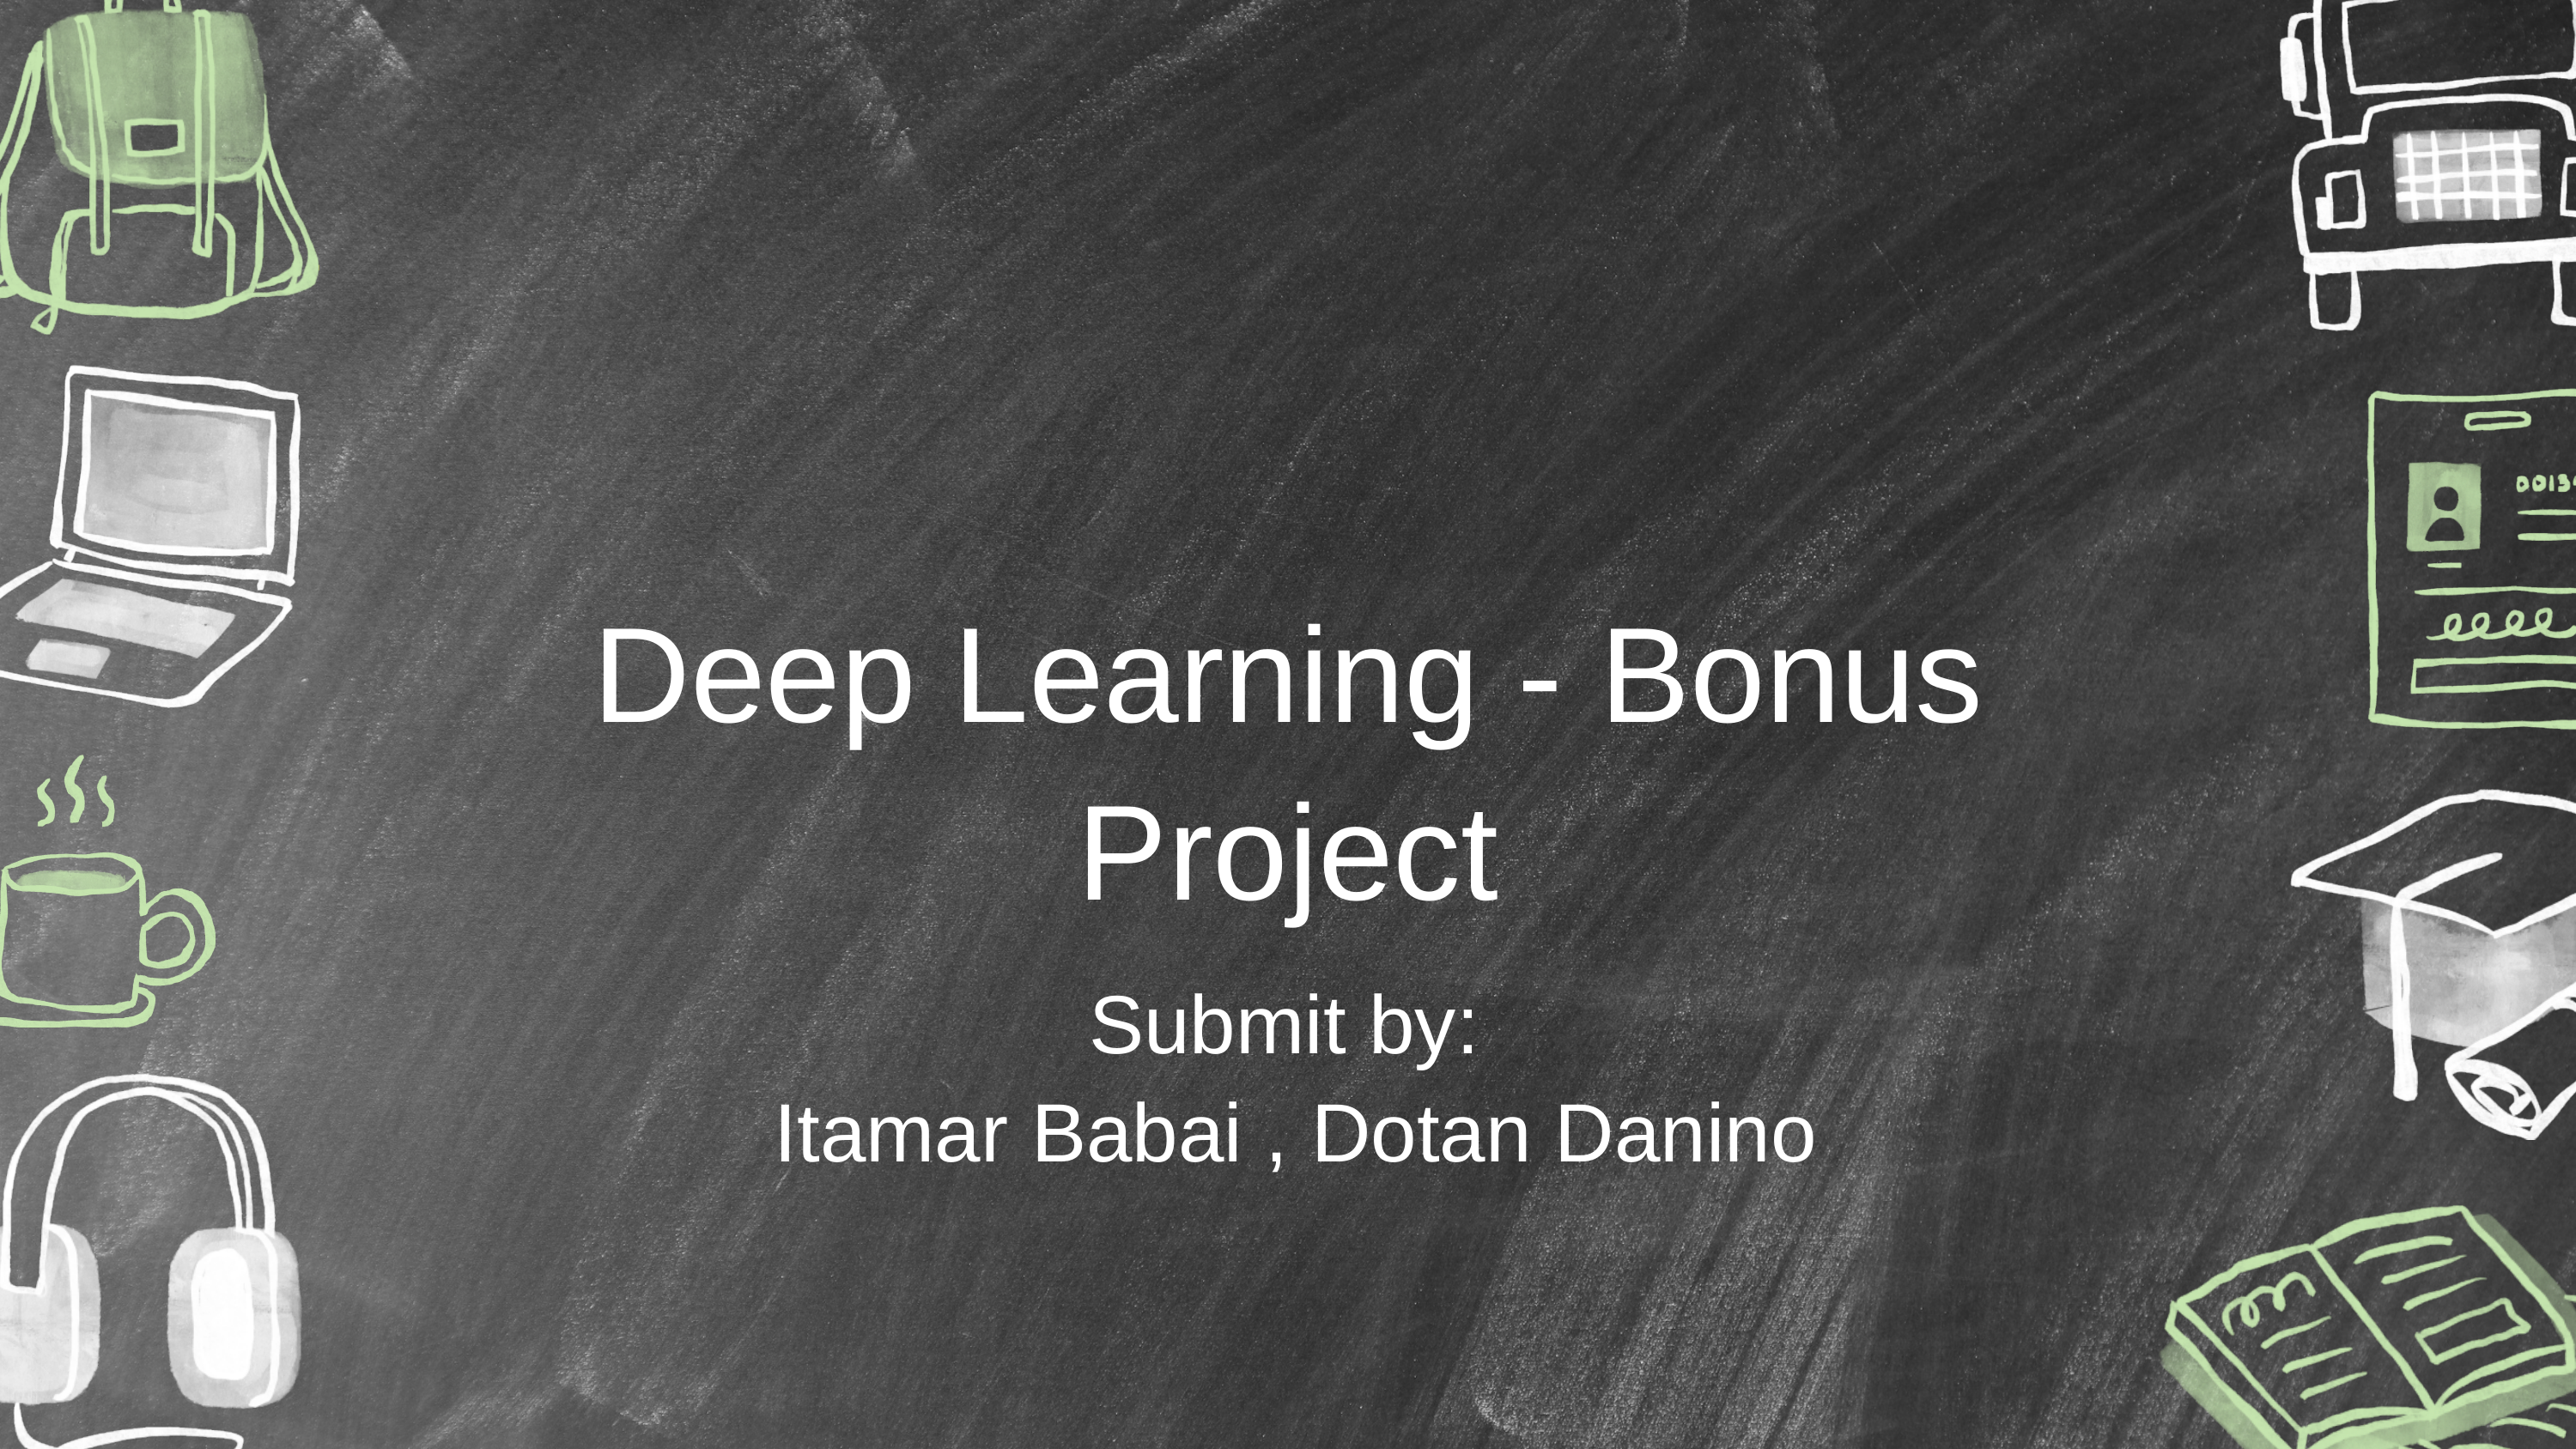

Deep Learning - Bonus Project

Submit by:
Itamar Babai , Dotan Danino